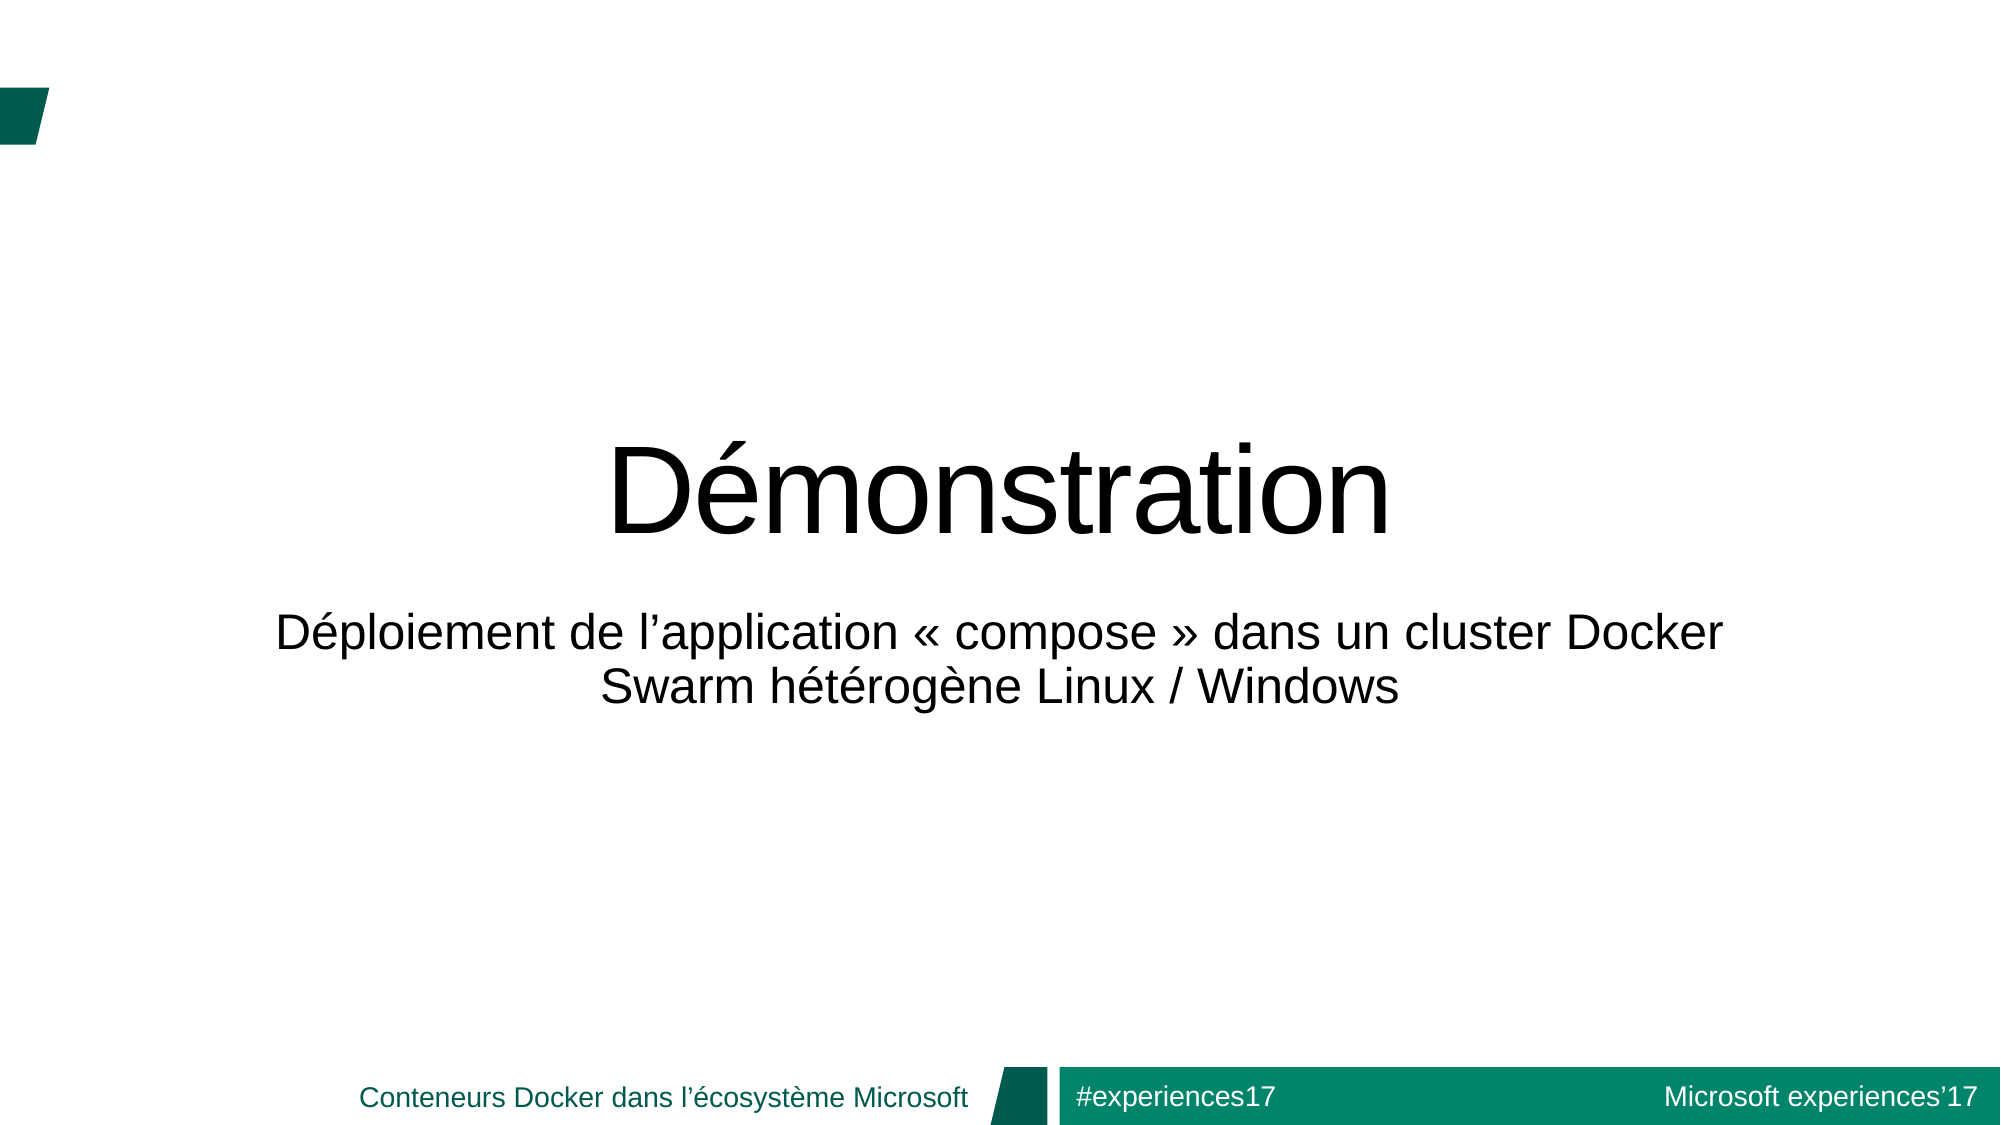

# Démonstration
Déploiement de l’application « compose » dans un cluster Docker Swarm hétérogène Linux / Windows